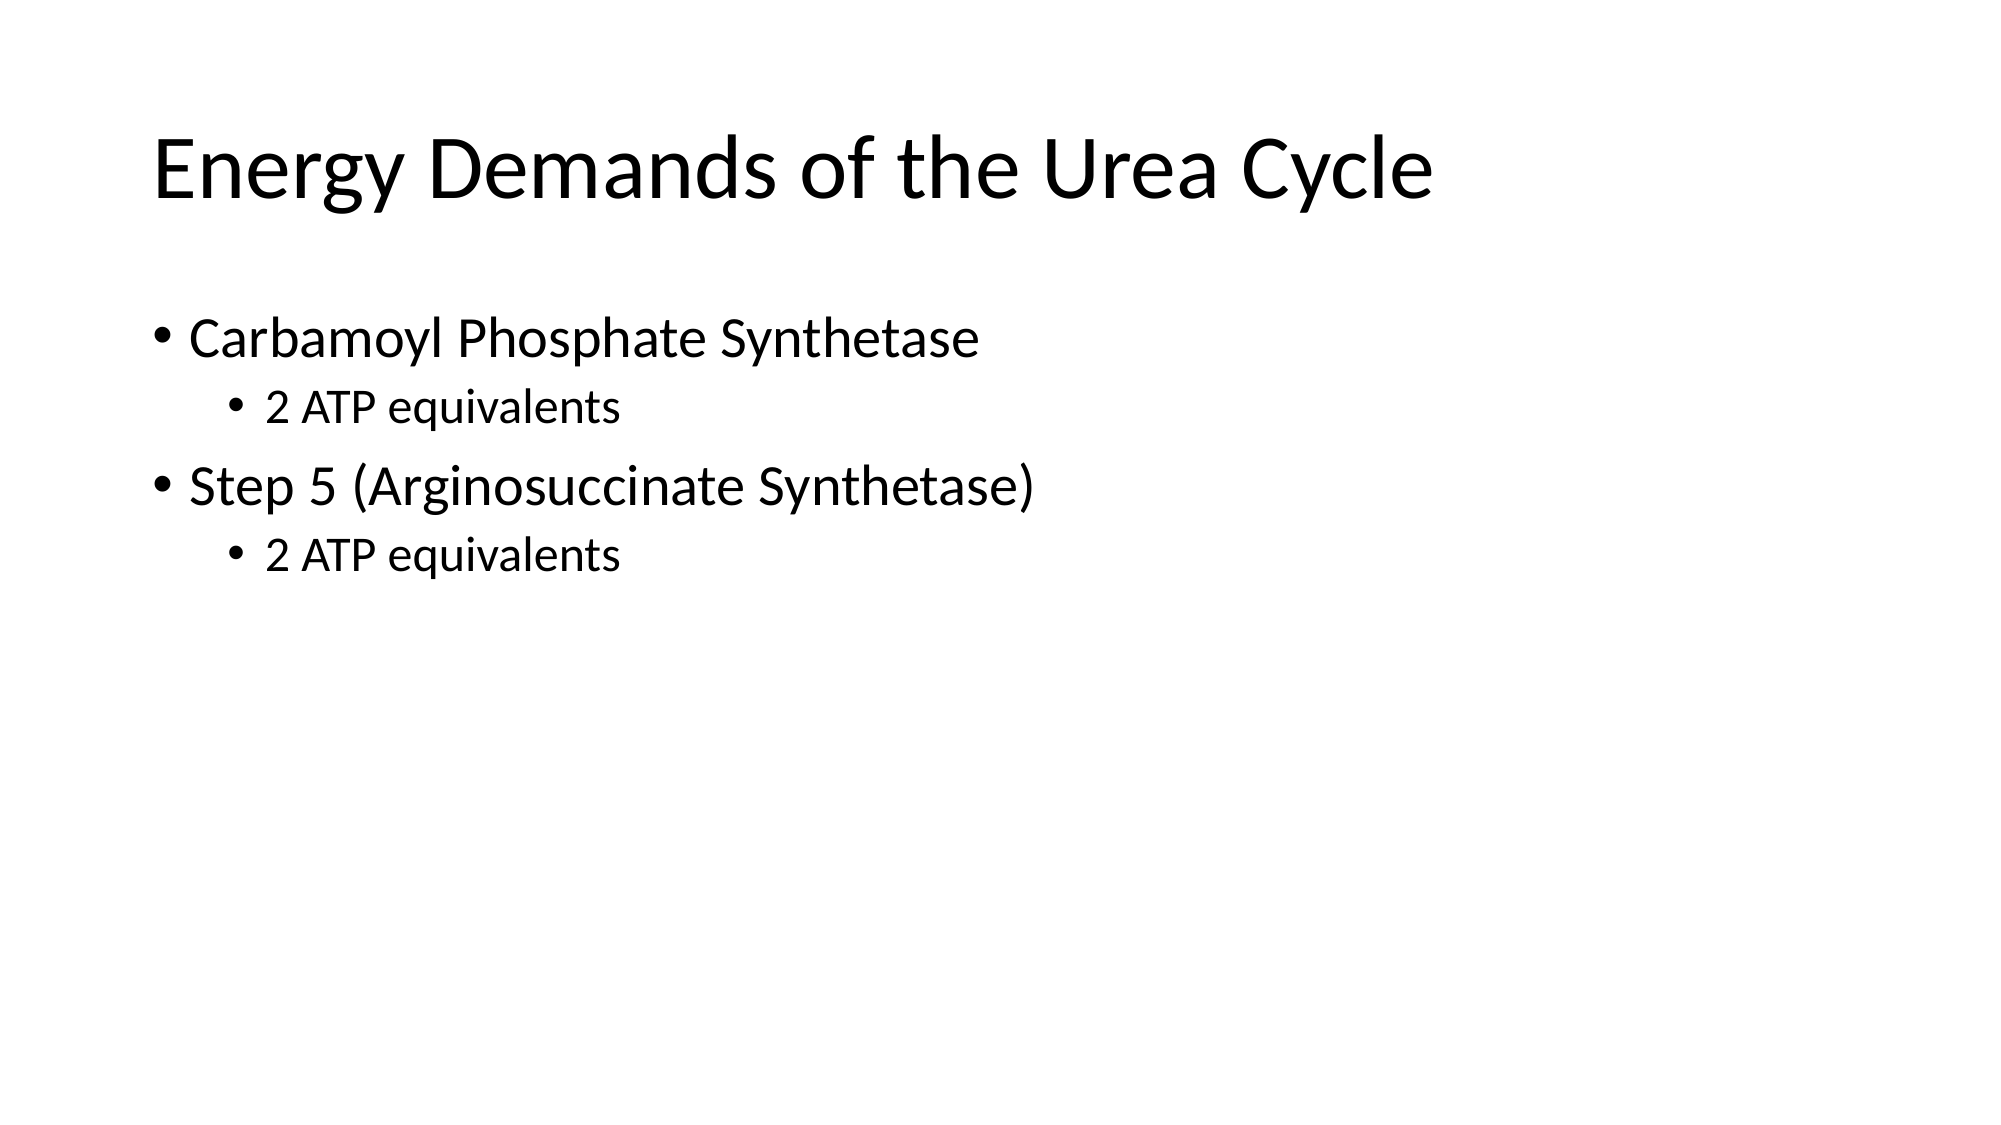

# Energy Demands of the Urea Cycle
Carbamoyl Phosphate Synthetase
2 ATP equivalents
Step 5 (Arginosuccinate Synthetase)
2 ATP equivalents